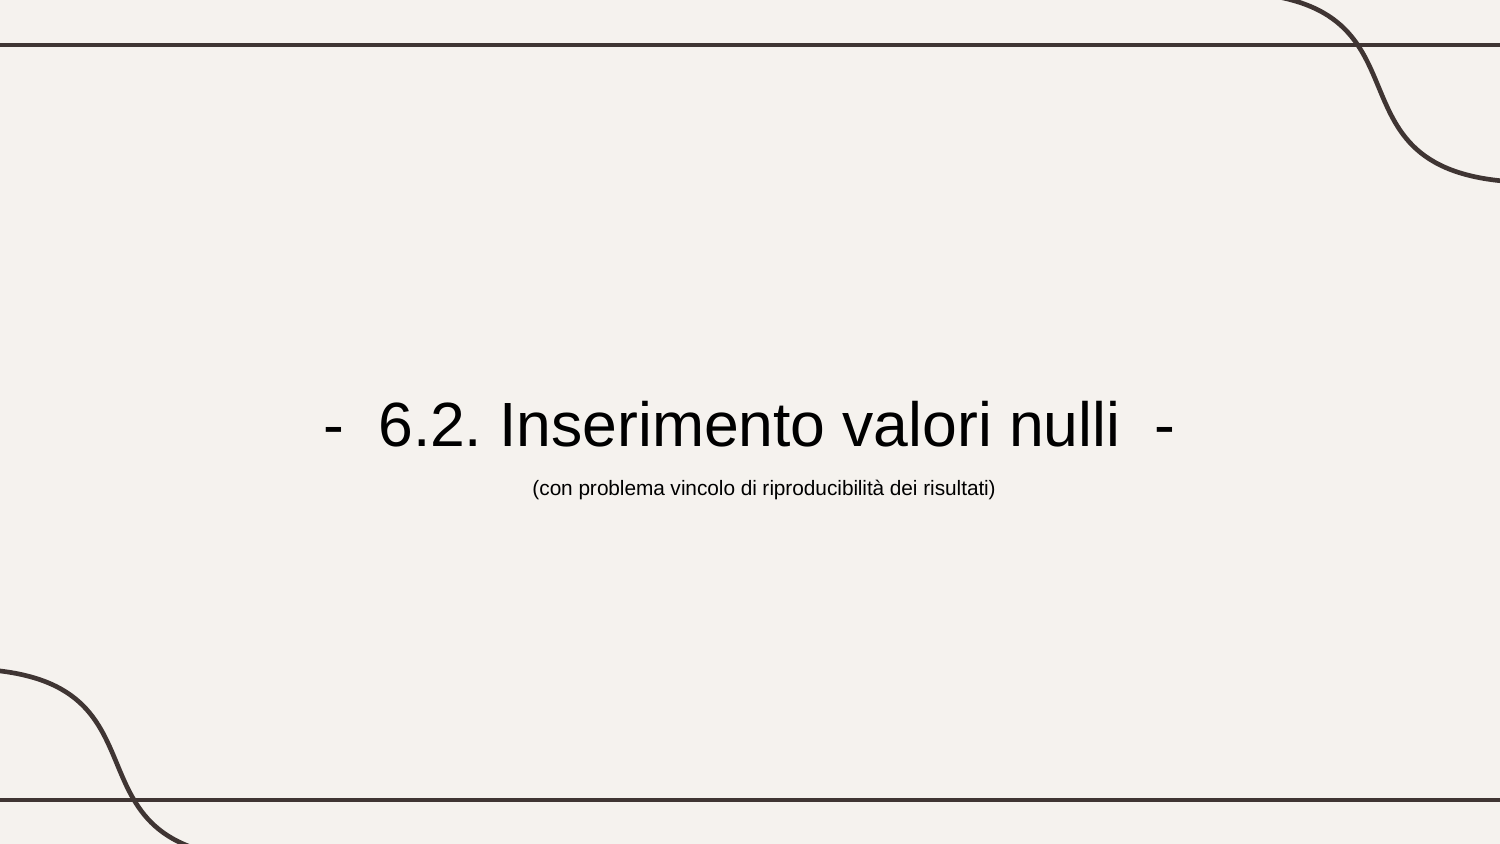

-  6.2. Inserimento valori nulli  -
(con problema vincolo di riproducibilità dei risultati)